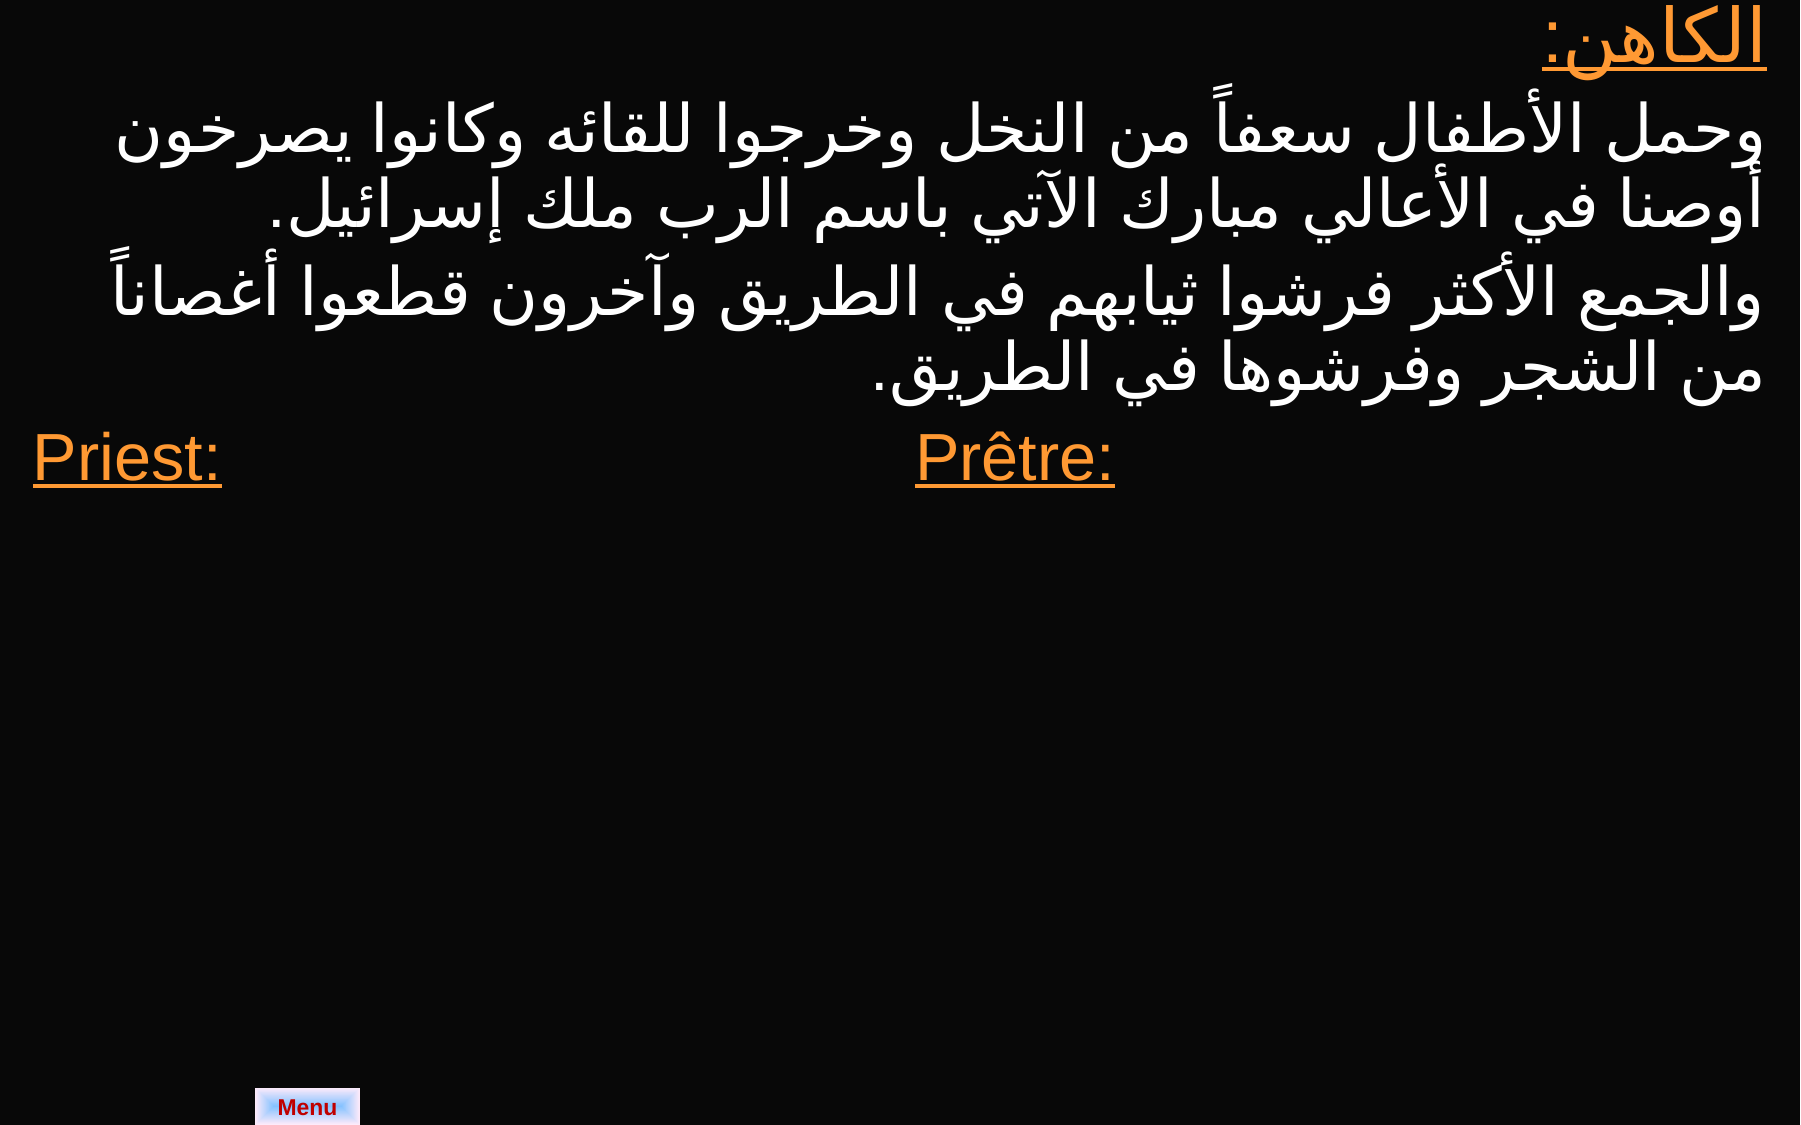

| الكاهن: وحمل الأطفال سعفاً من النخل وخرجوا للقائه وكانوا يصرخون أوصنا في الأعالي مبارك الآتي باسم الرب ملك إسرائيل. والجمع الأكثر فرشوا ثيابهم في الطريق وآخرون قطعوا أغصاناً من الشجر وفرشوها في الطريق. |  |
| --- | --- |
| Priest: | Prêtre: |

Menu